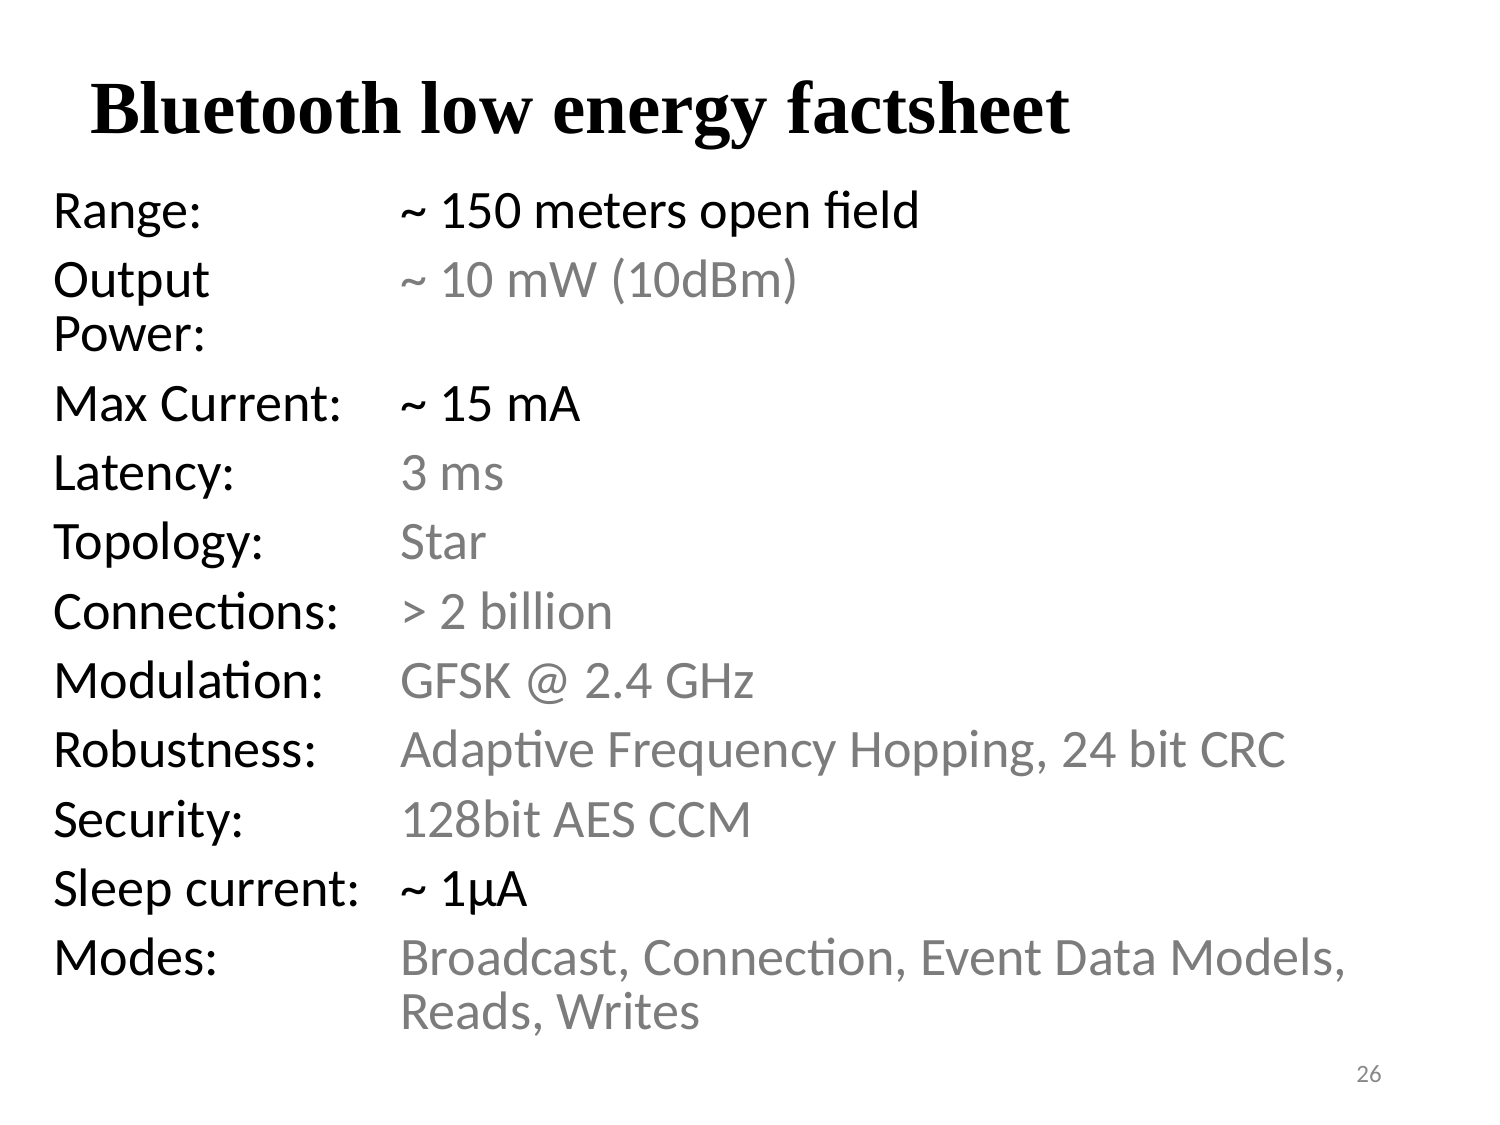

# Bluetooth low energy factsheet
| Range: | ~ 150 meters open field |
| --- | --- |
| Output Power: | ~ 10 mW (10dBm) |
| Max Current: | ~ 15 mA |
| Latency: | 3 ms |
| Topology: | Star |
| Connections: | > 2 billion |
| Modulation: | GFSK @ 2.4 GHz |
| Robustness: | Adaptive Frequency Hopping, 24 bit CRC |
| Security: | 128bit AES CCM |
| Sleep current: | ~ 1μA |
| Modes: | Broadcast, Connection, Event Data Models, Reads, Writes |
26